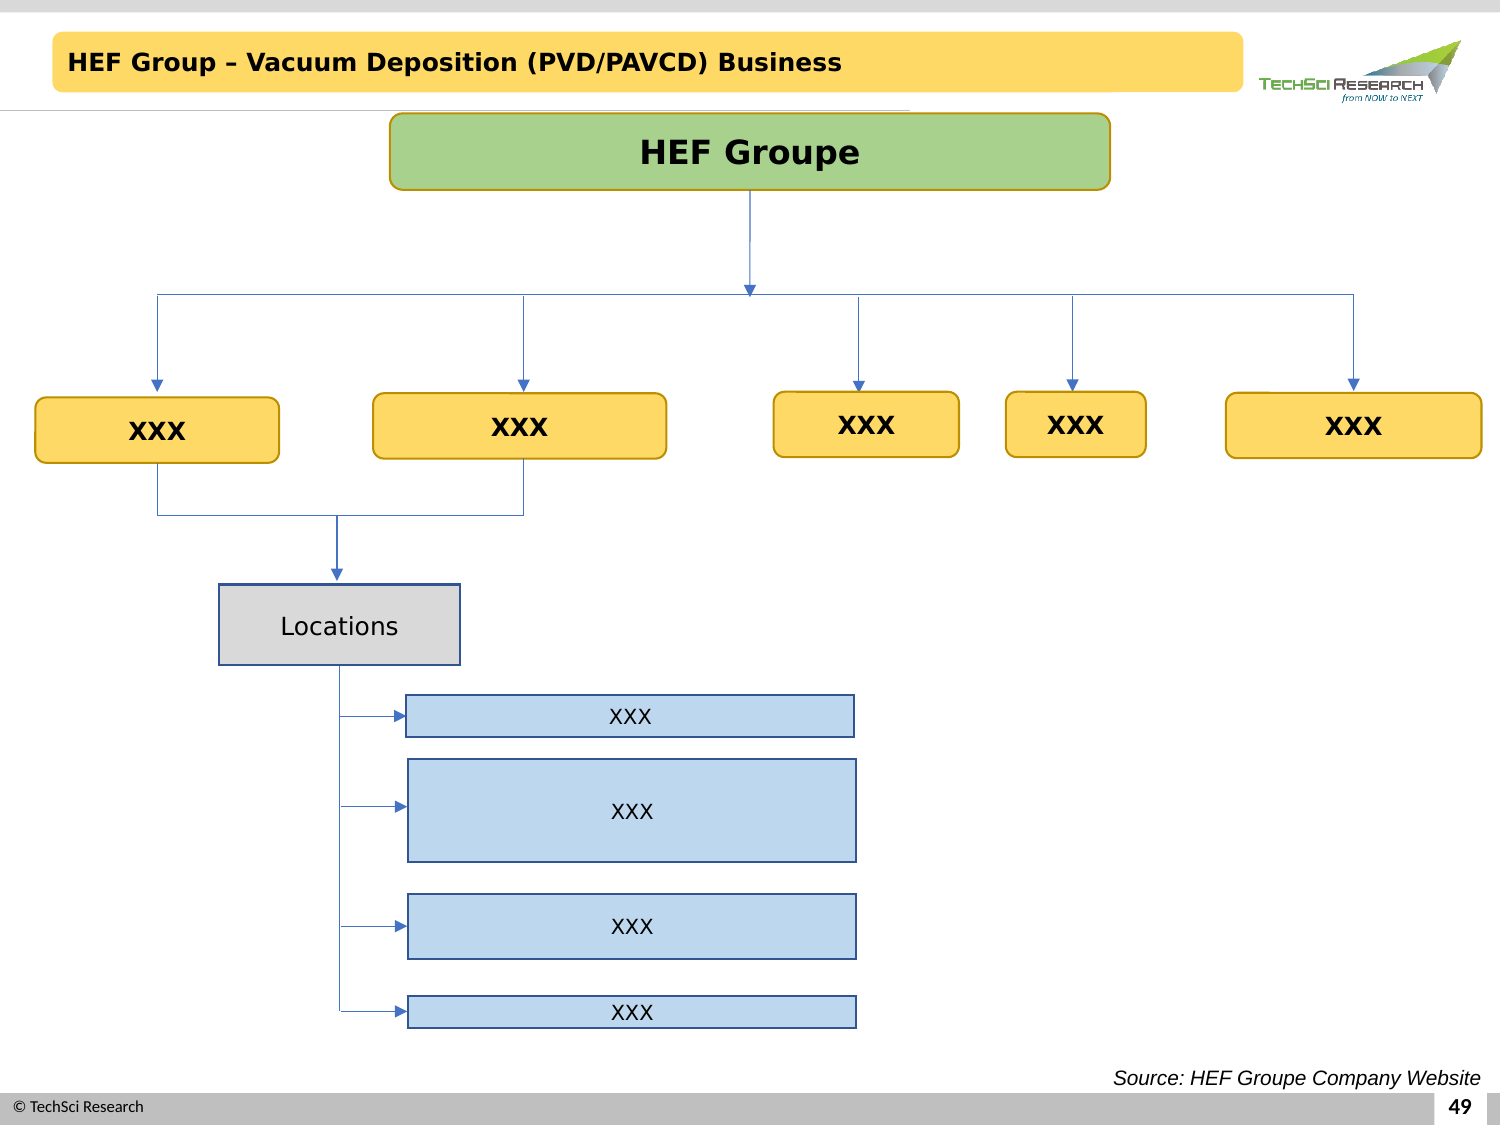

HEF Group – Vacuum Deposition (PVD/PAVCD) Business
HEF Groupe
XXX
XXX
XXX
XXX
XXX
Locations
XXX
XXX
XXX
XXX
Source: HEF Groupe Company Website